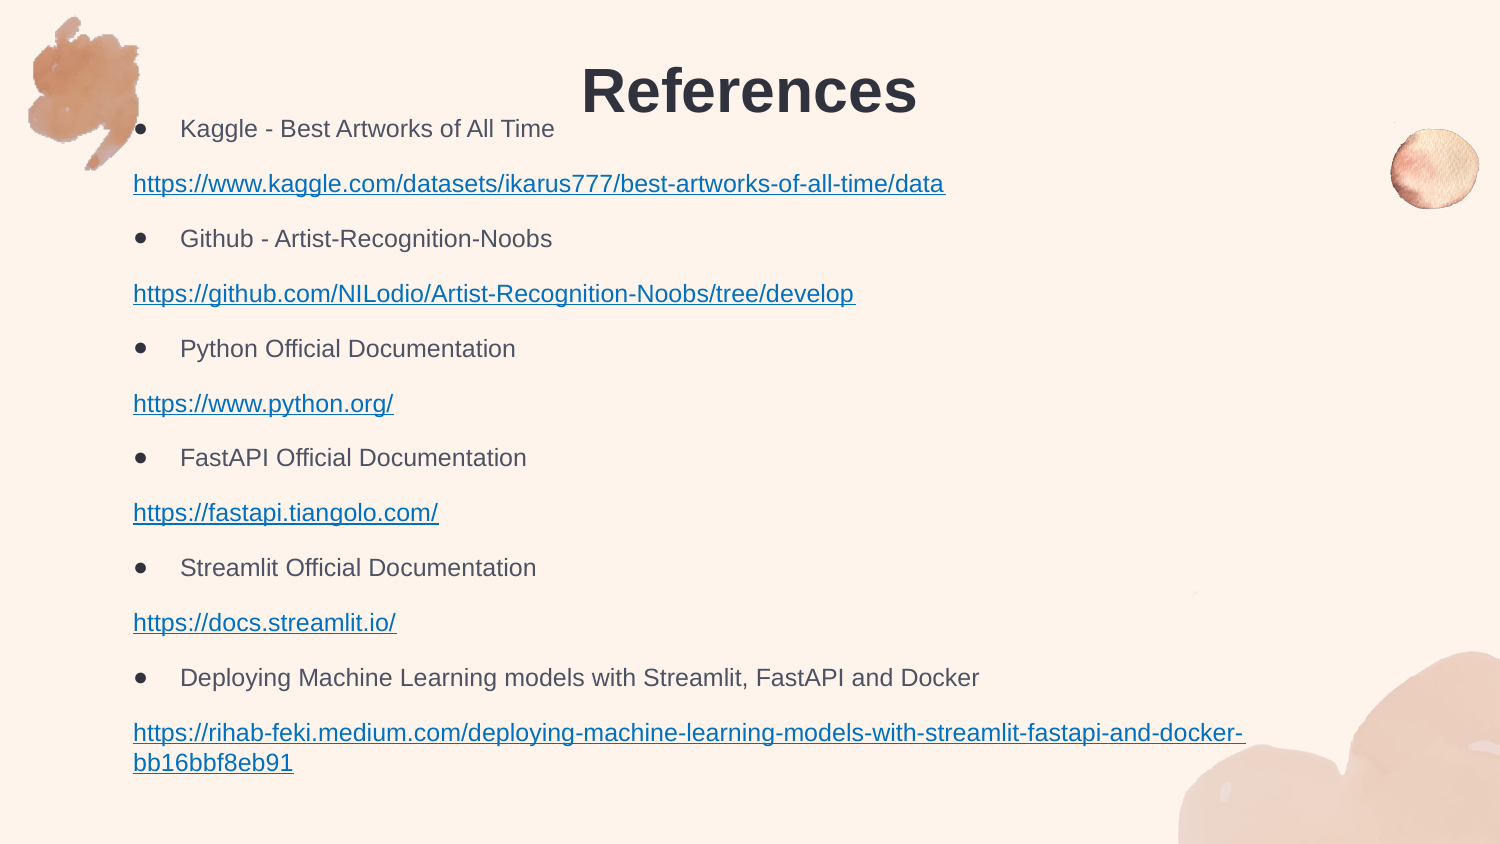

# References
Kaggle - Best Artworks of All Time
https://www.kaggle.com/datasets/ikarus777/best-artworks-of-all-time/data
Github - Artist-Recognition-Noobs
https://github.com/NILodio/Artist-Recognition-Noobs/tree/develop
Python Official Documentation
https://www.python.org/
FastAPI Official Documentation
https://fastapi.tiangolo.com/
Streamlit Official Documentation
https://docs.streamlit.io/
Deploying Machine Learning models with Streamlit, FastAPI and Docker
https://rihab-feki.medium.com/deploying-machine-learning-models-with-streamlit-fastapi-and-docker-bb16bbf8eb91